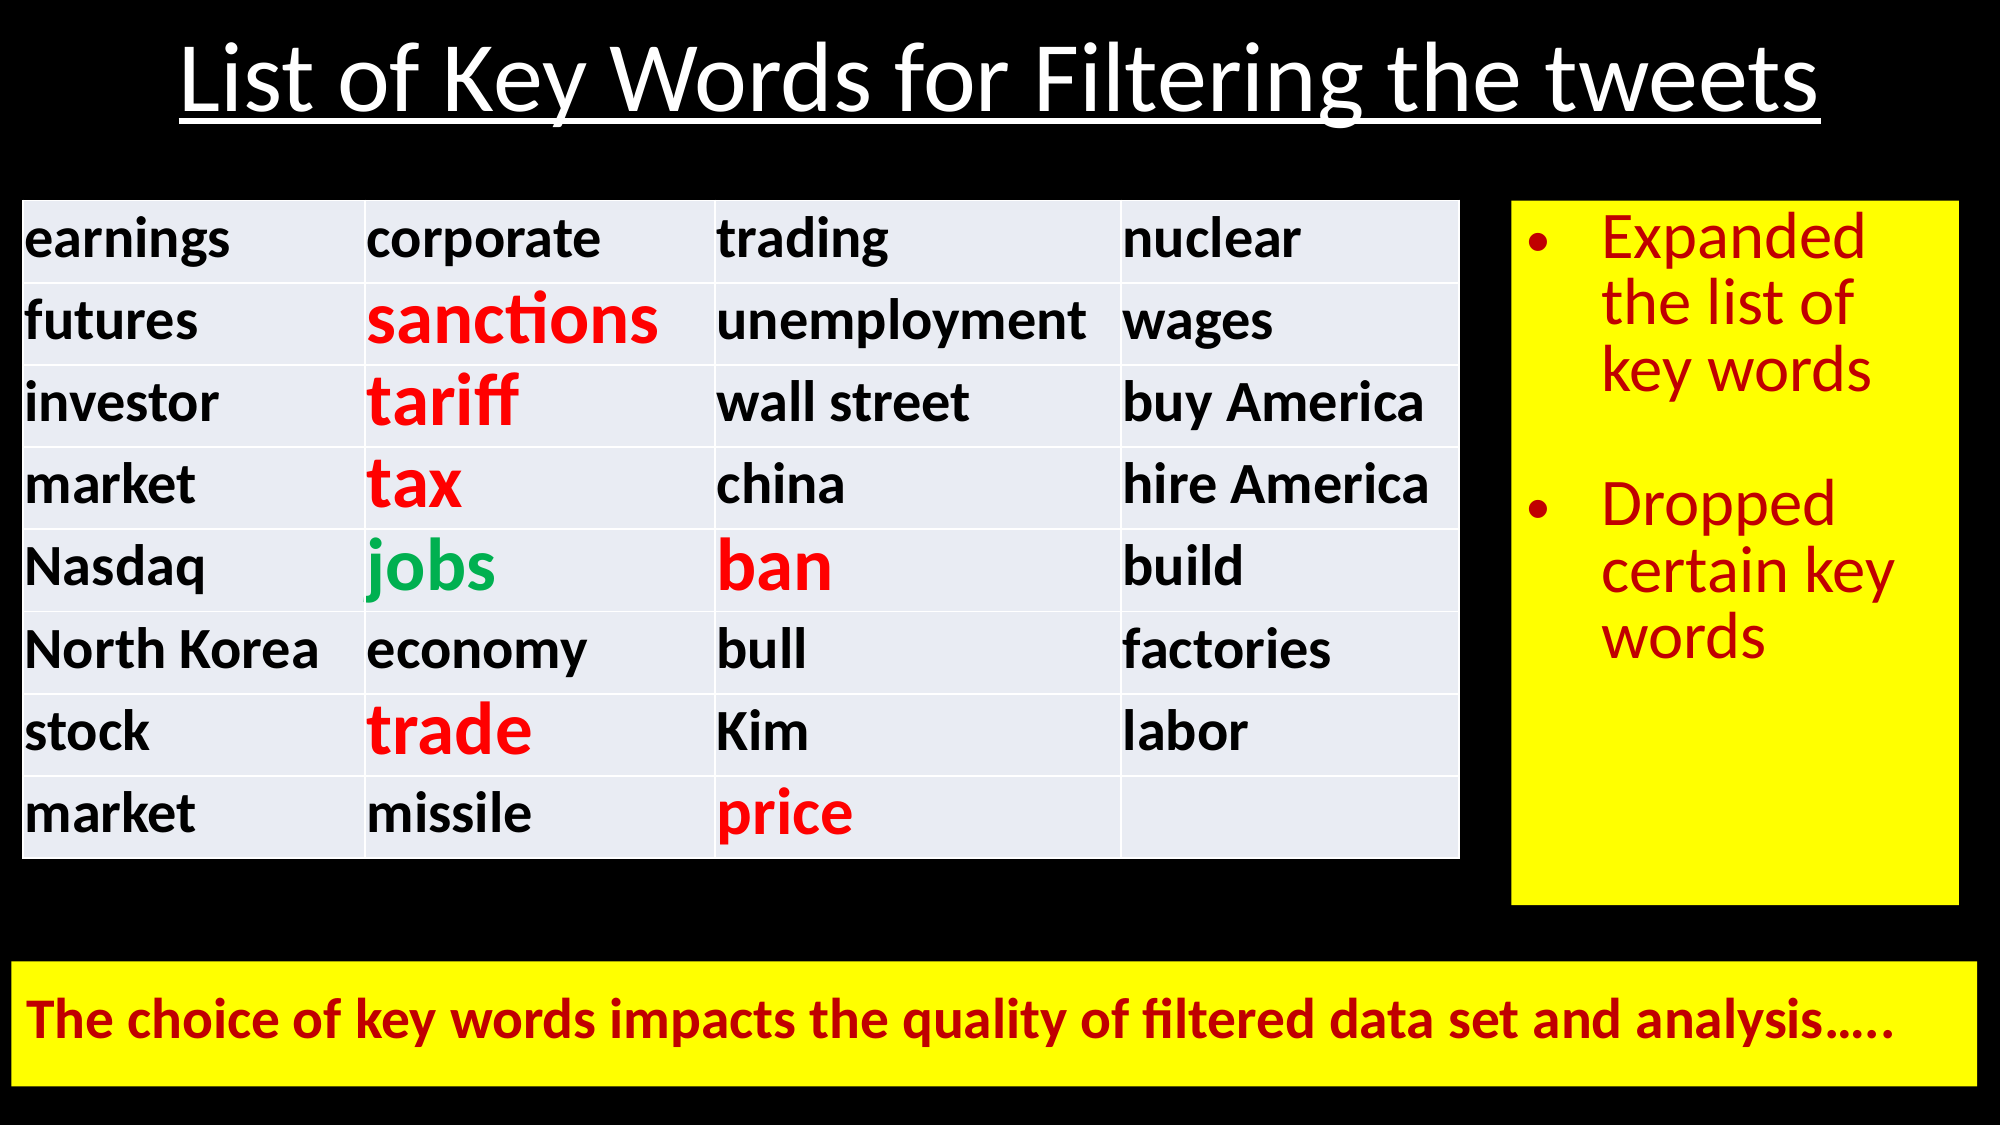

# List of Key Words for Filtering the tweets
| earnings | corporate | trading | nuclear |
| --- | --- | --- | --- |
| futures | sanctions | unemployment | wages |
| investor | tariff | wall street | buy America |
| market | tax | china | hire America |
| Nasdaq | jobs | ban | build |
| North Korea | economy | bull | factories |
| stock | trade | Kim | labor |
| market | missile | price |  |
Expanded the list of key words

Dropped certain key words
The choice of key words impacts the quality of filtered data set and analysis…..